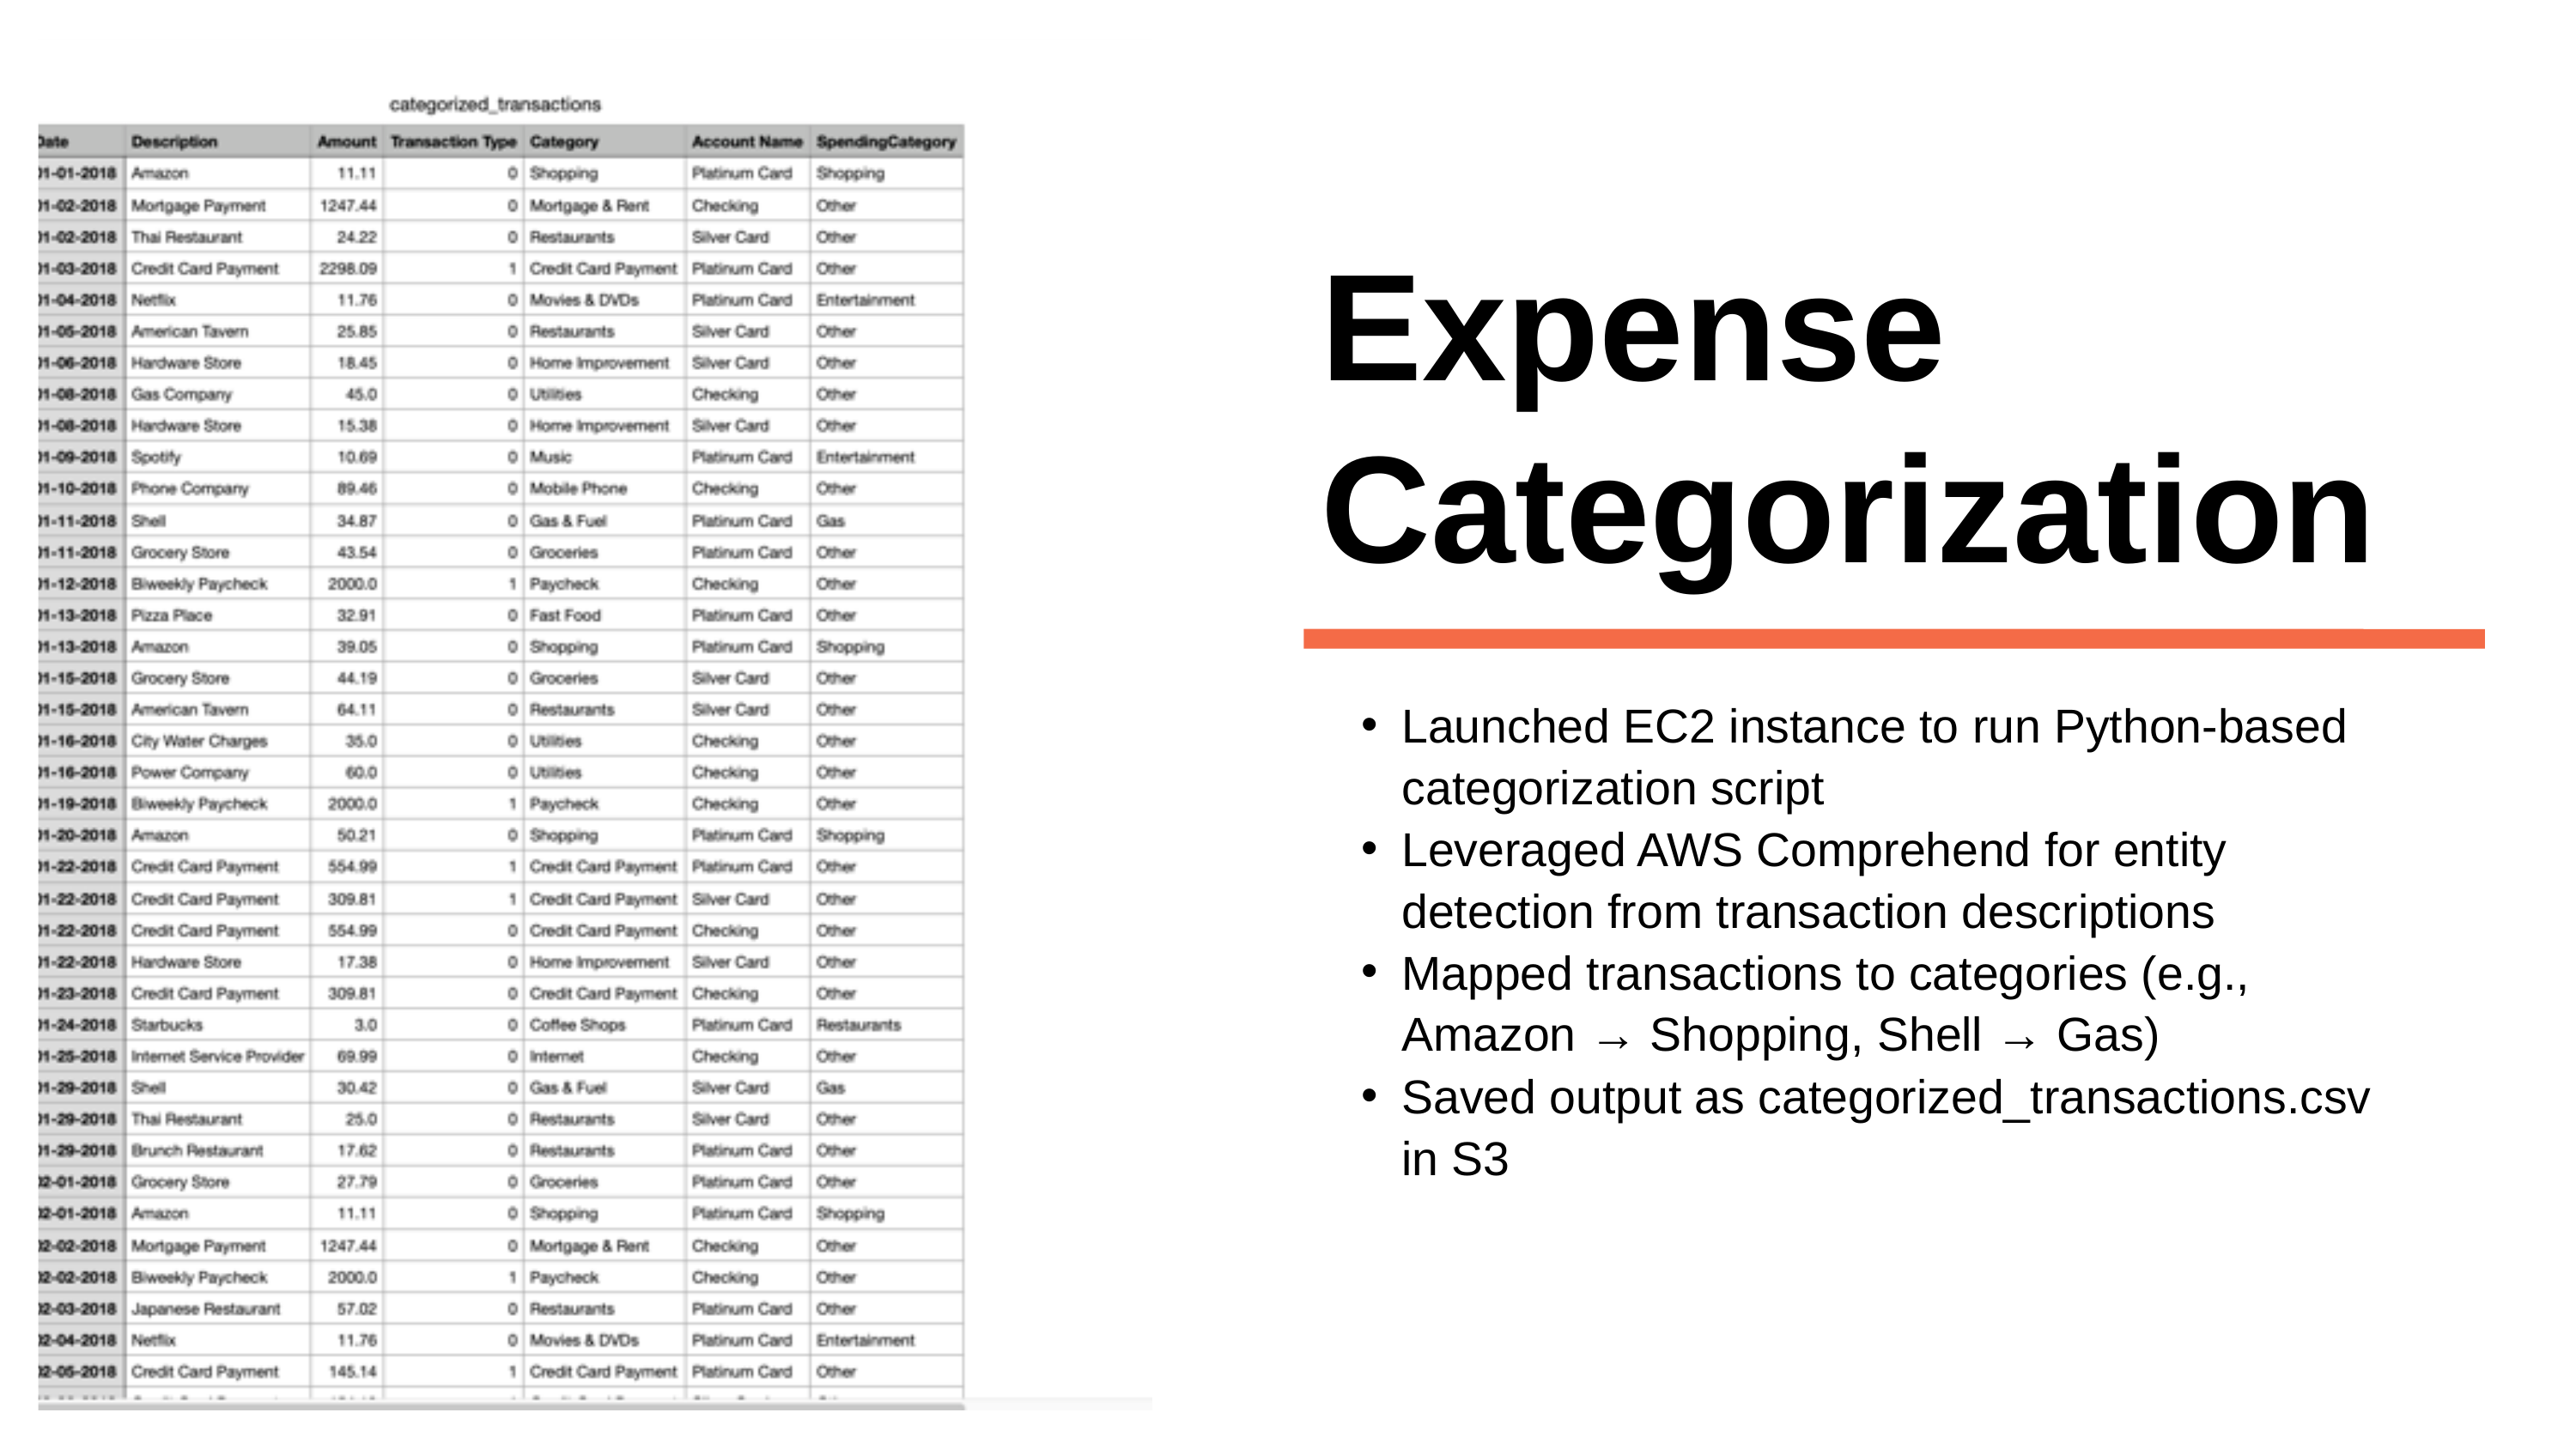

Expense Categorization

Launched EC2 instance to run Python-based categorization script
Leveraged AWS Comprehend for entity detection from transaction descriptions
Mapped transactions to categories (e.g., Amazon → Shopping, Shell → Gas)
Saved output as categorized_transactions.csv in S3